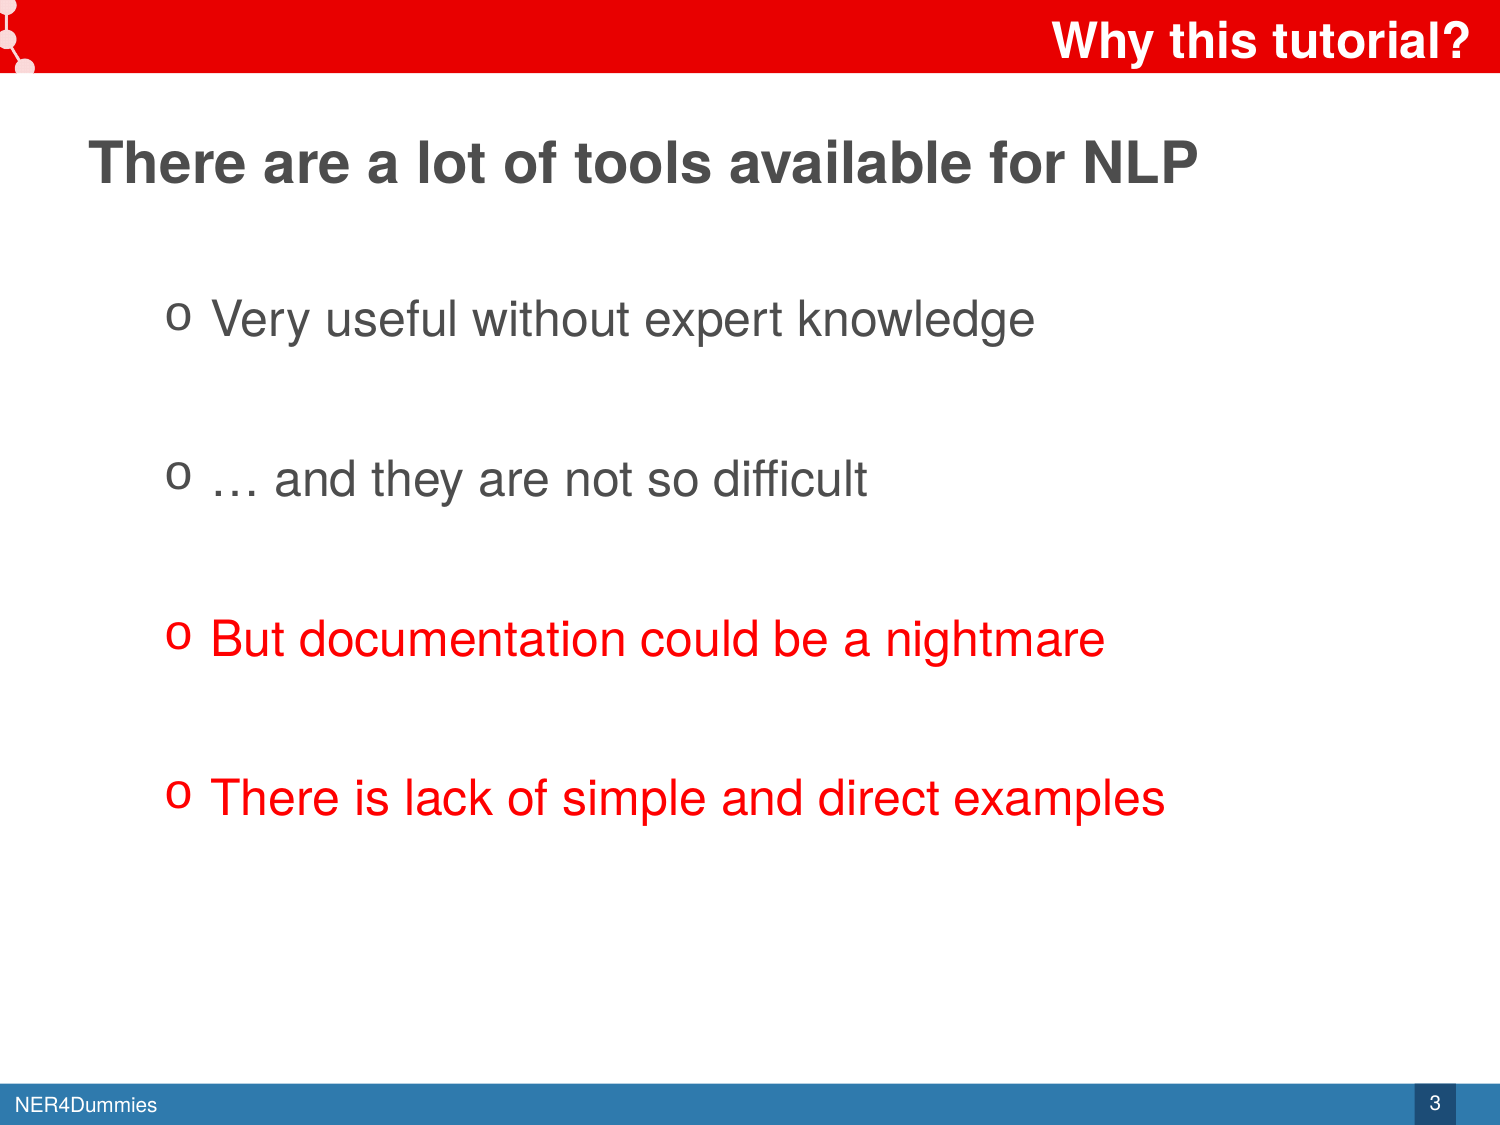

# Why this tutorial?
There are a lot of tools available for NLP

Very useful without expert knowledge

… and they are not so difficult

But documentation could be a nightmare

There is lack of simple and direct examples

3